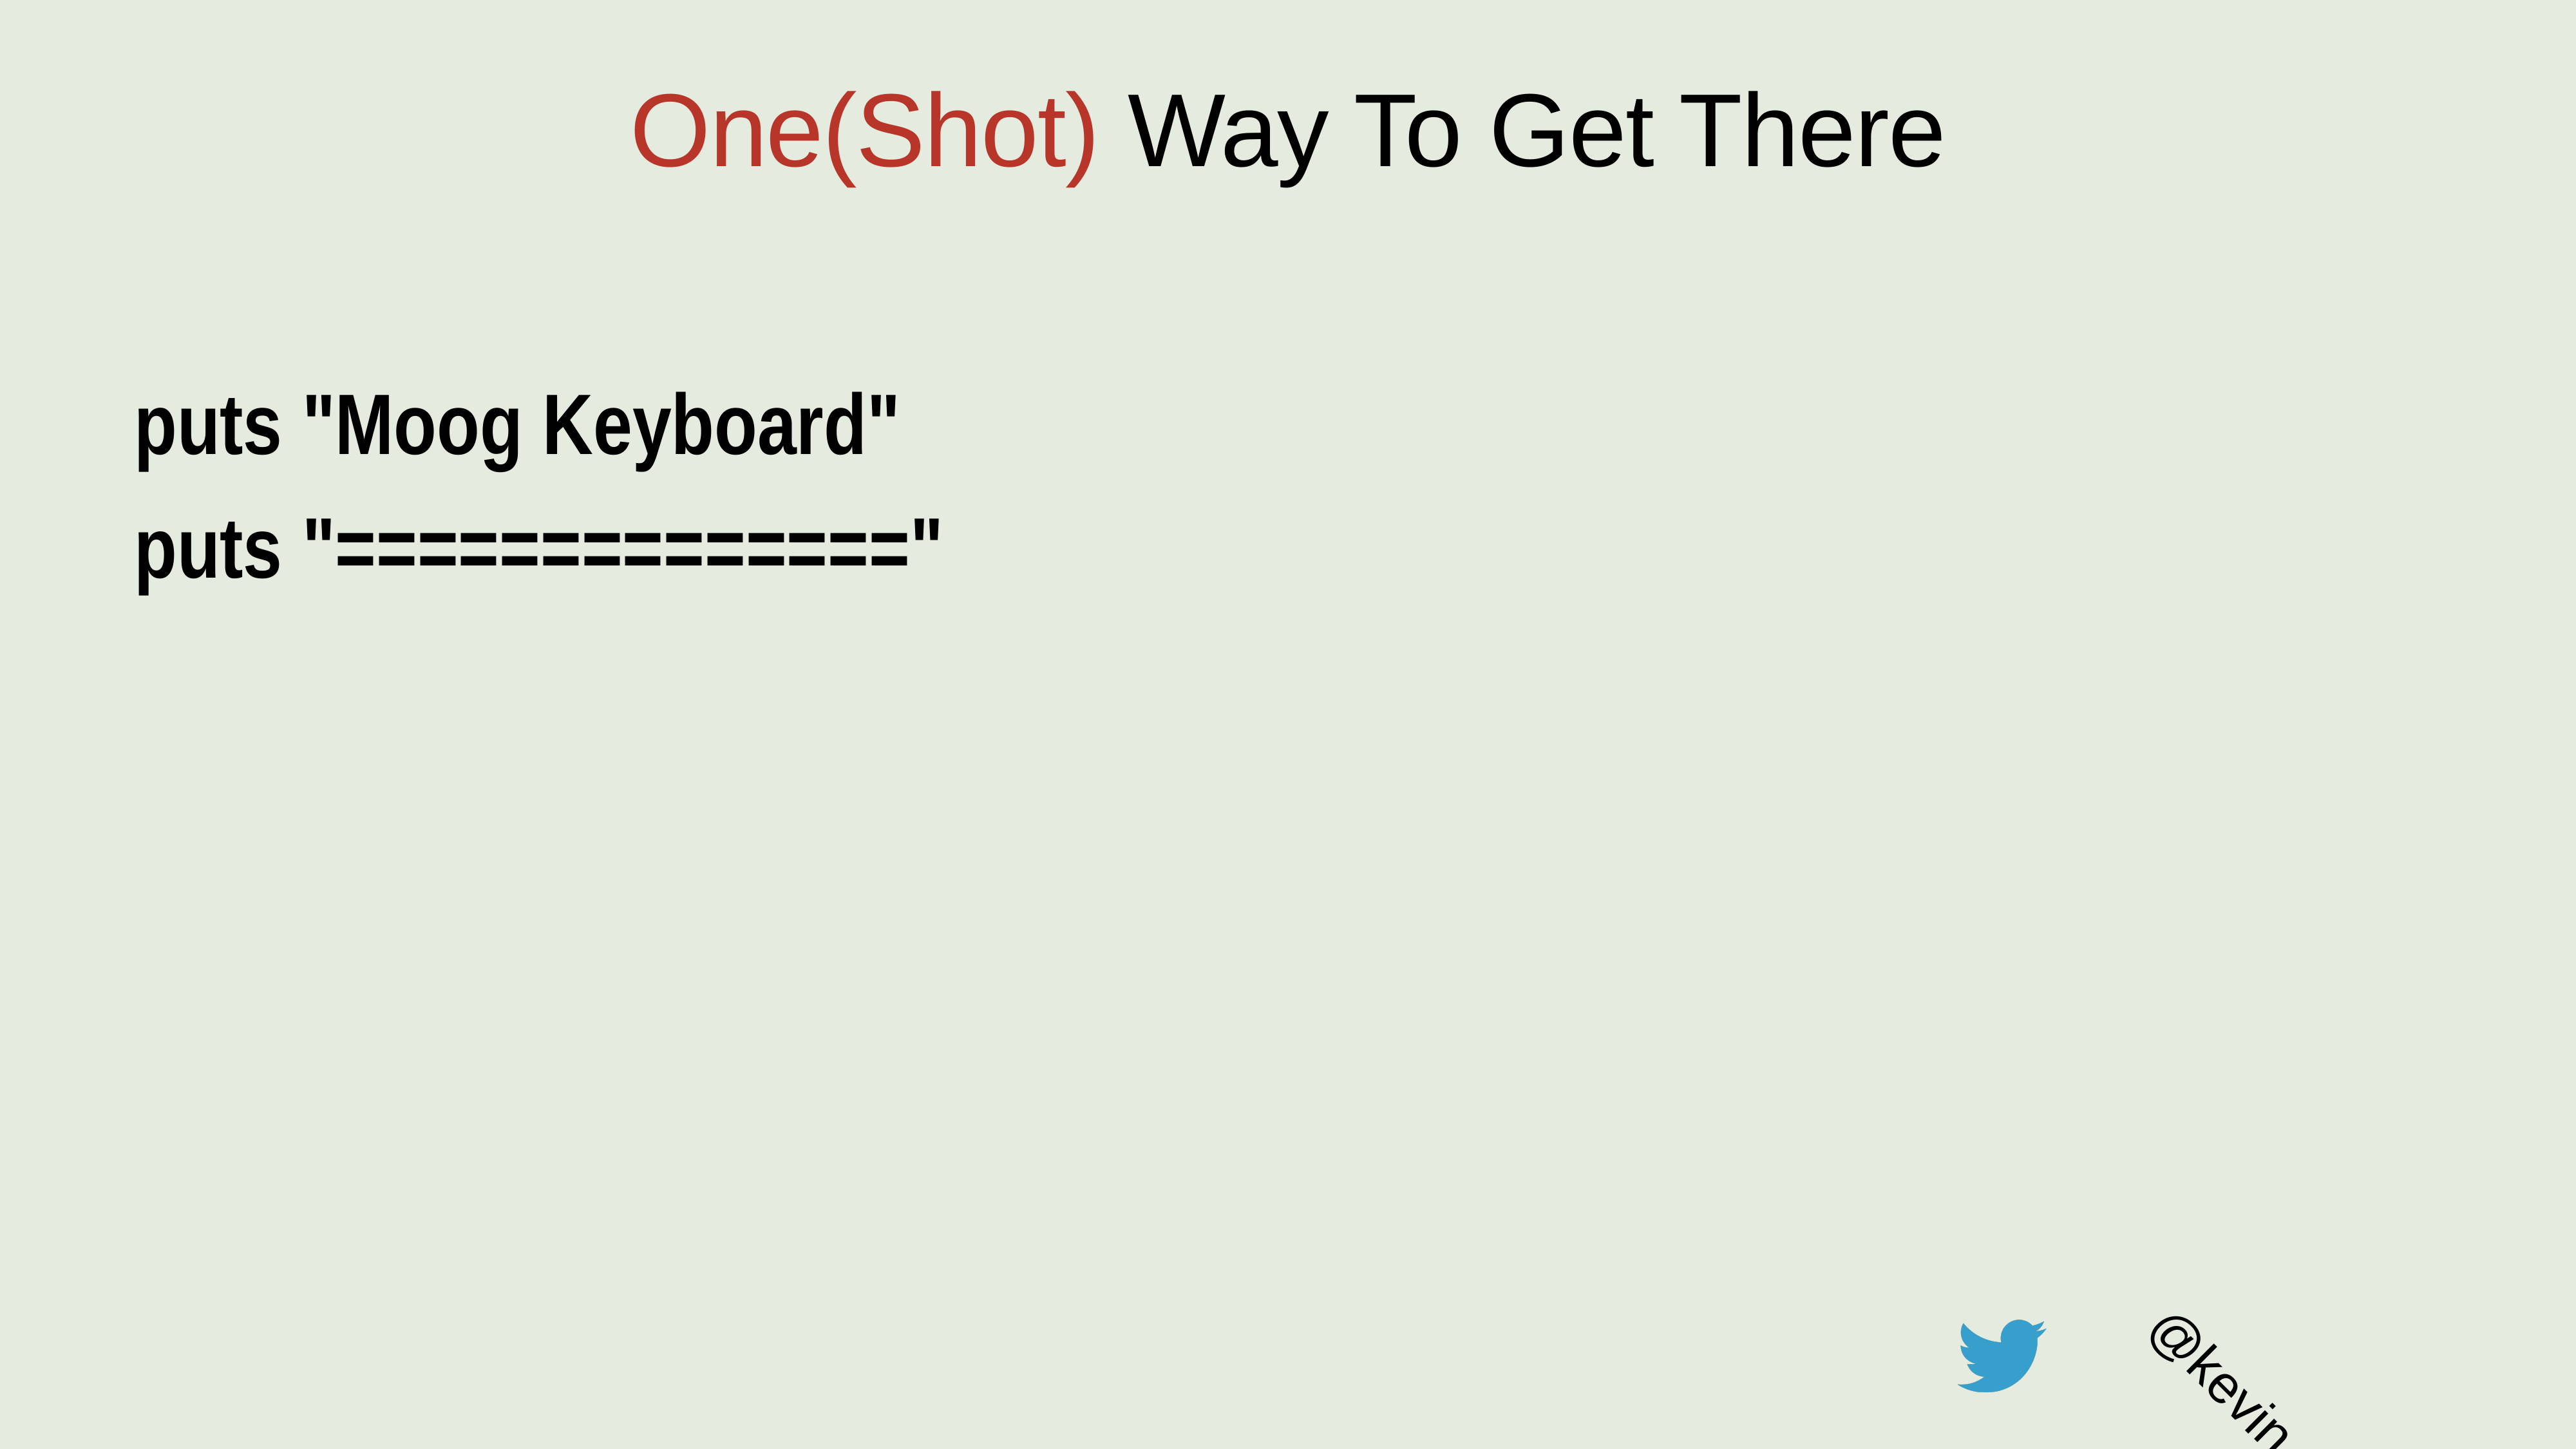

# One(Shot) Way To Get There
puts "Moog Keyboard"
puts "=============="